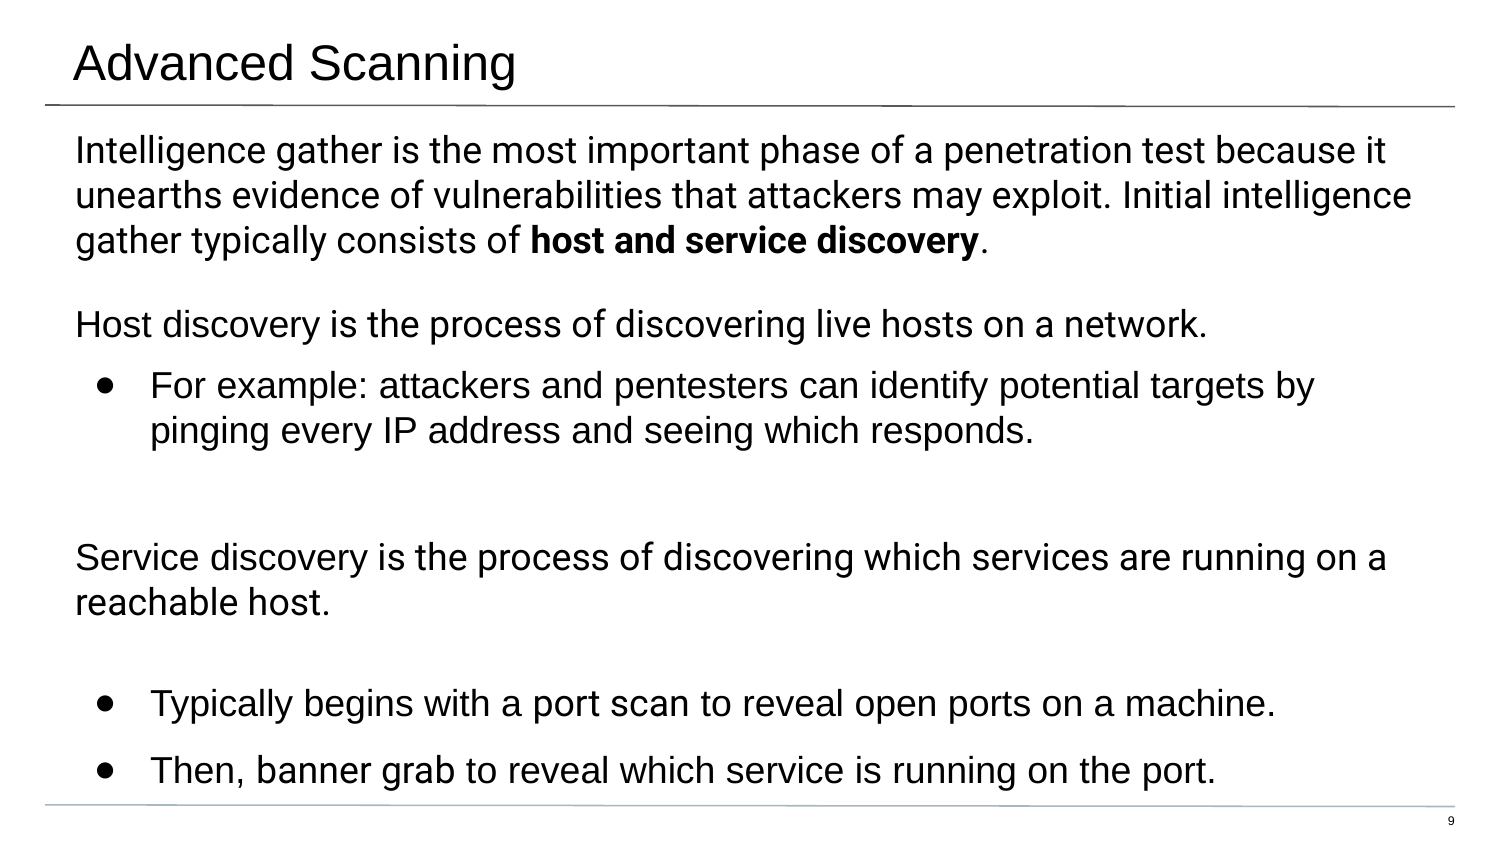

# Advanced Scanning
Intelligence gather is the most important phase of a penetration test because it unearths evidence of vulnerabilities that attackers may exploit. Initial intelligence gather typically consists of host and service discovery.
Host discovery is the process of discovering live hosts on a network.
For example: attackers and pentesters can identify potential targets by pinging every IP address and seeing which responds.

Service discovery is the process of discovering which services are running on a reachable host.
Typically begins with a port scan to reveal open ports on a machine.
Then, banner grab to reveal which service is running on the port.

9